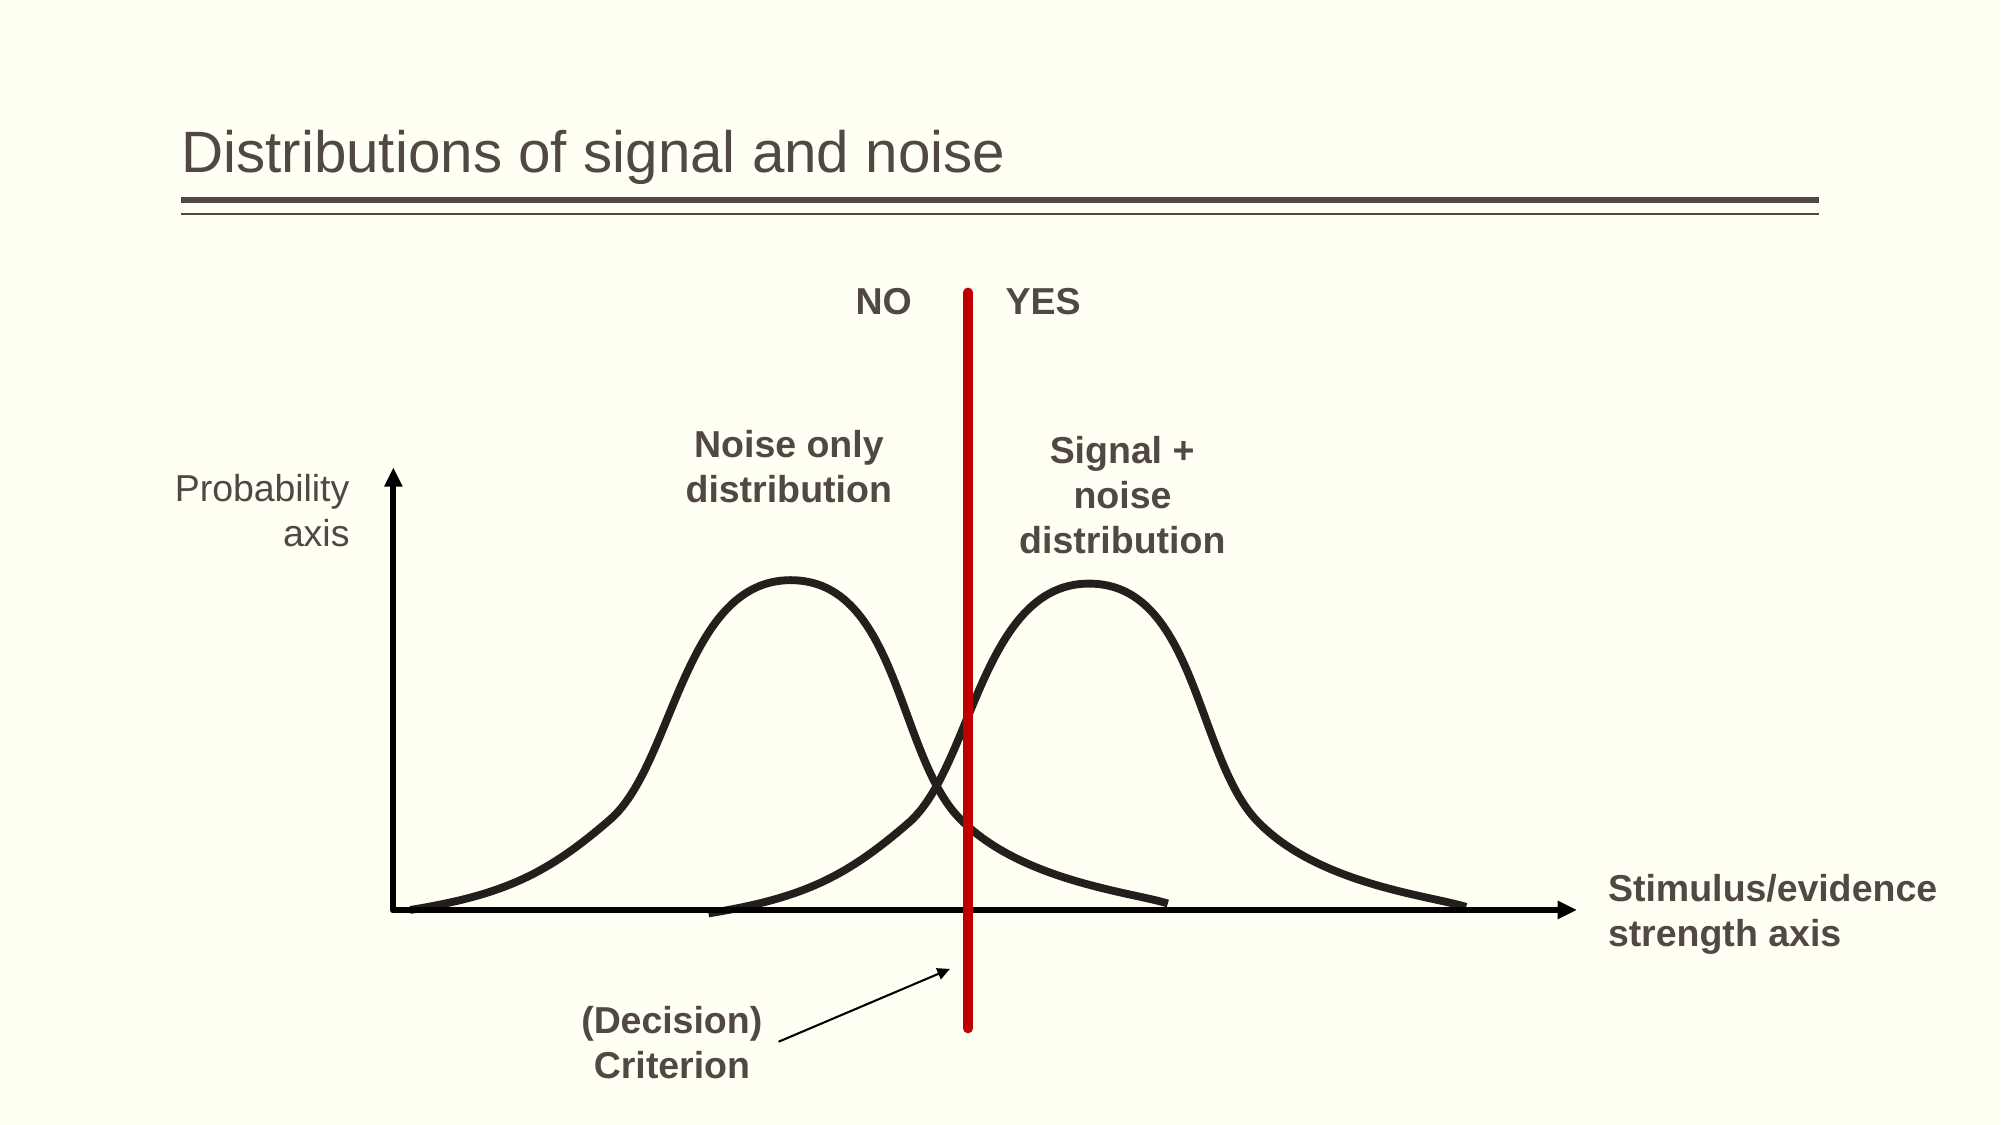

# Distributions of signal and noise
NO	YES
Noise only distribution
Signal + noise distribution
Probability axis

Stimulus/evidence strength axis
(Decision) Criterion